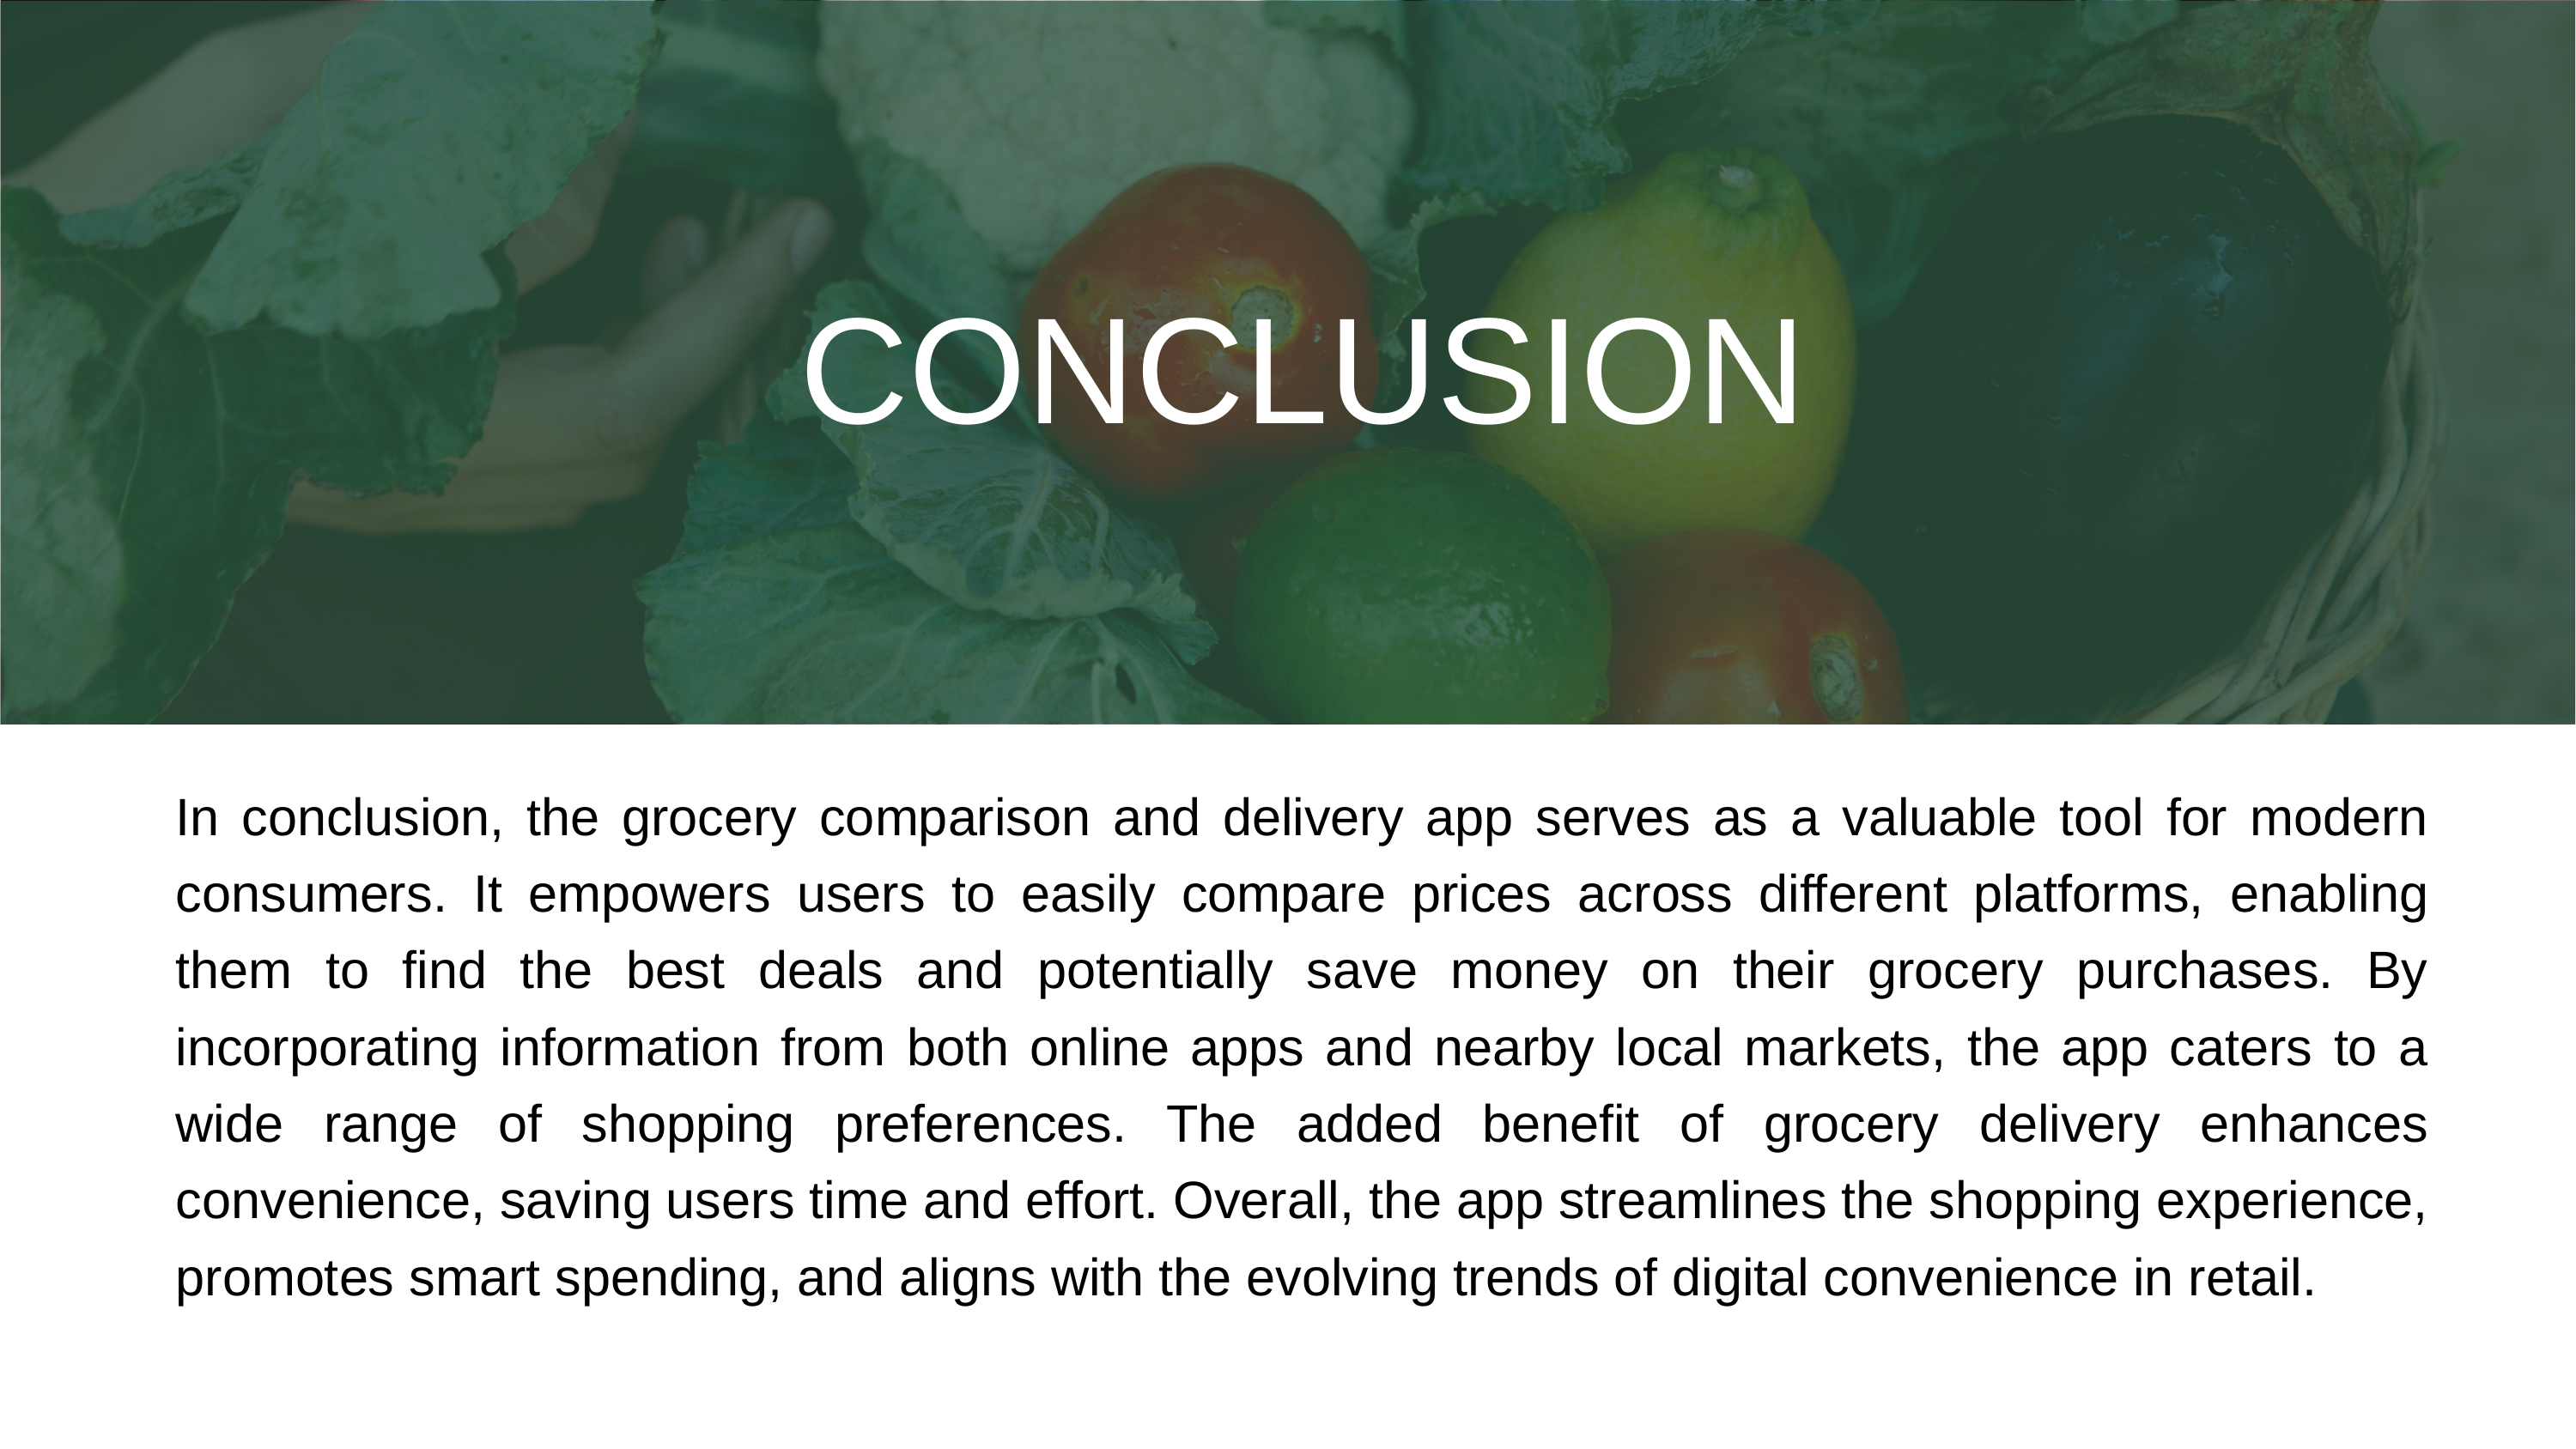

CONCLUSION
In conclusion, the grocery comparison and delivery app serves as a valuable tool for modern consumers. It empowers users to easily compare prices across different platforms, enabling them to find the best deals and potentially save money on their grocery purchases. By incorporating information from both online apps and nearby local markets, the app caters to a wide range of shopping preferences. The added benefit of grocery delivery enhances convenience, saving users time and effort. Overall, the app streamlines the shopping experience, promotes smart spending, and aligns with the evolving trends of digital convenience in retail.